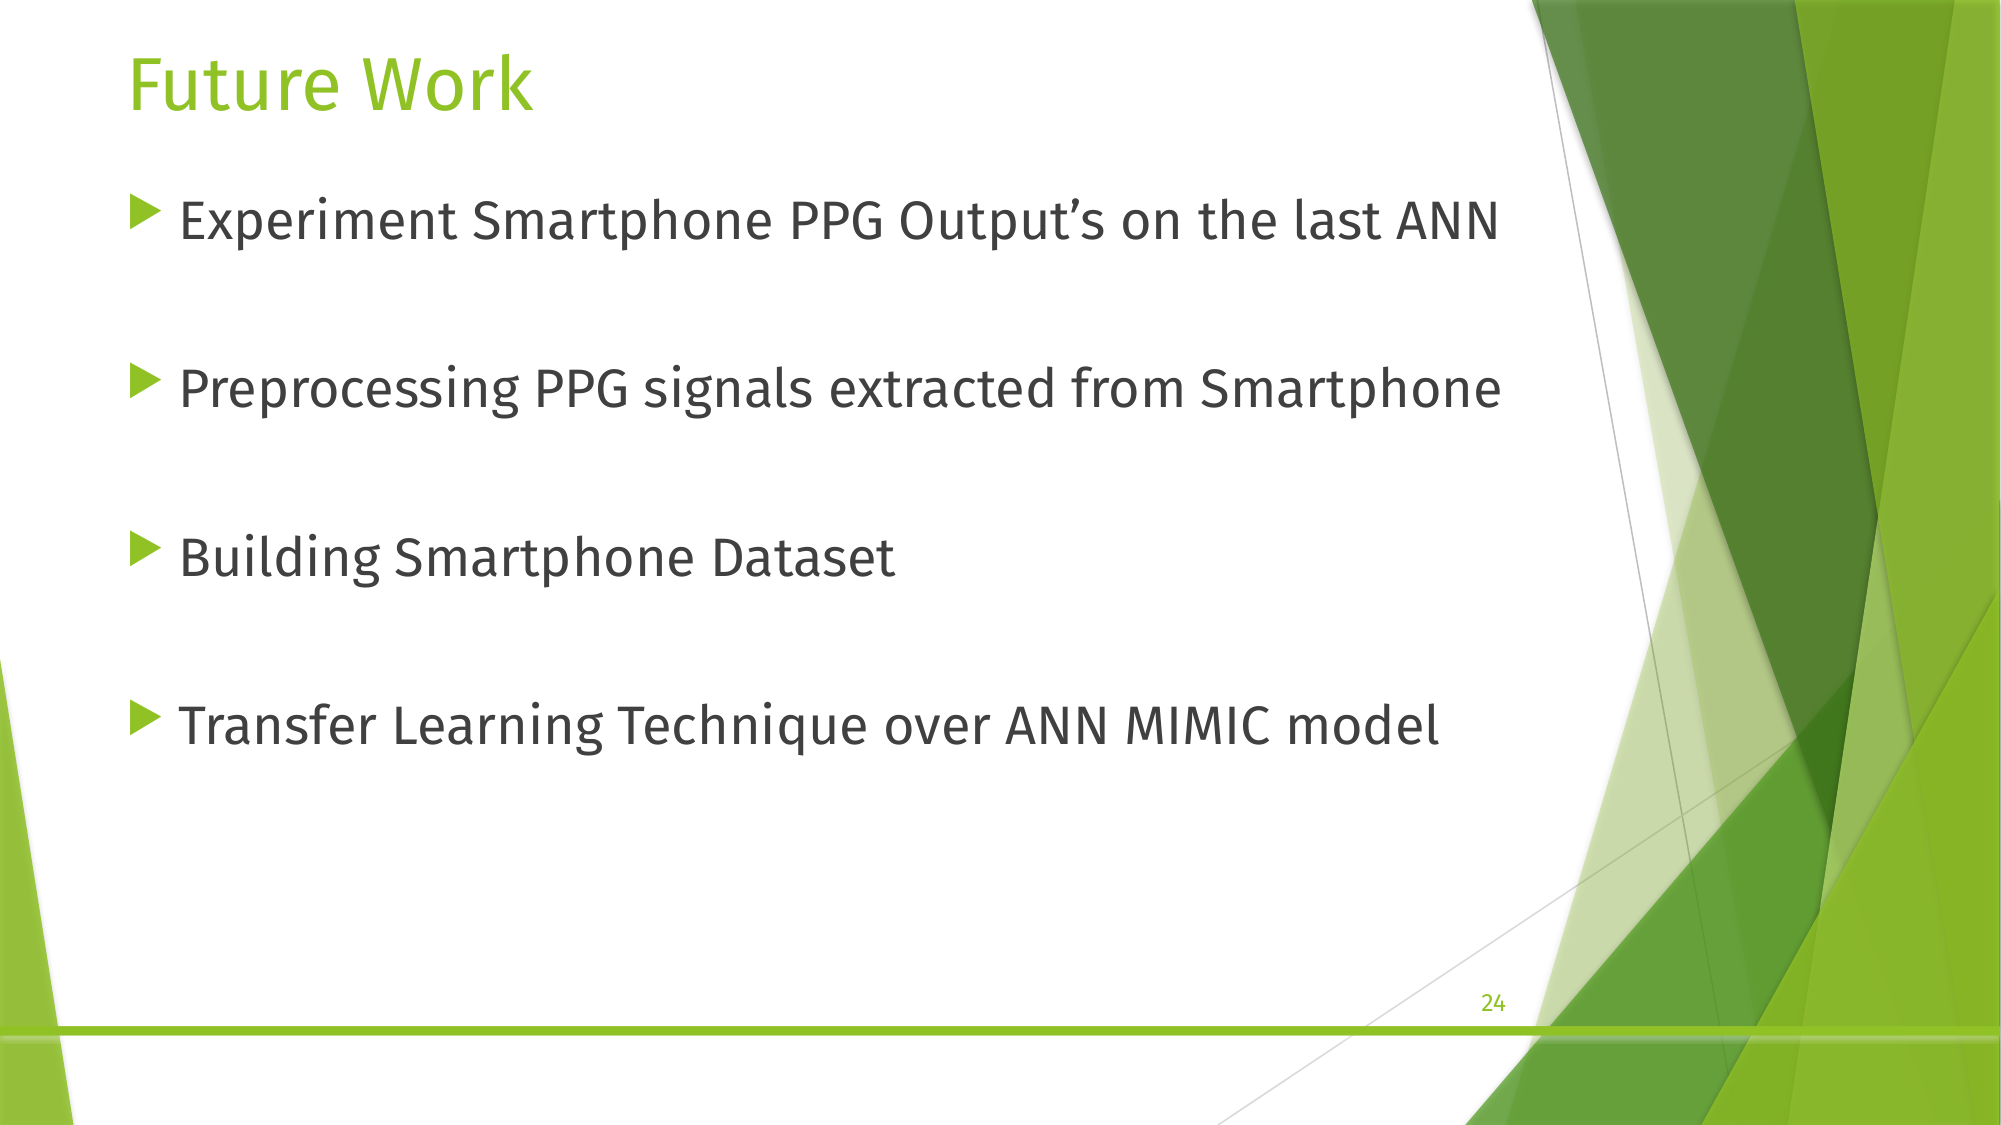

# Future Work
Experiment Smartphone PPG Output’s on the last ANN

Preprocessing PPG signals extracted from Smartphone

Building Smartphone Dataset

Transfer Learning Technique over ANN MIMIC model

24